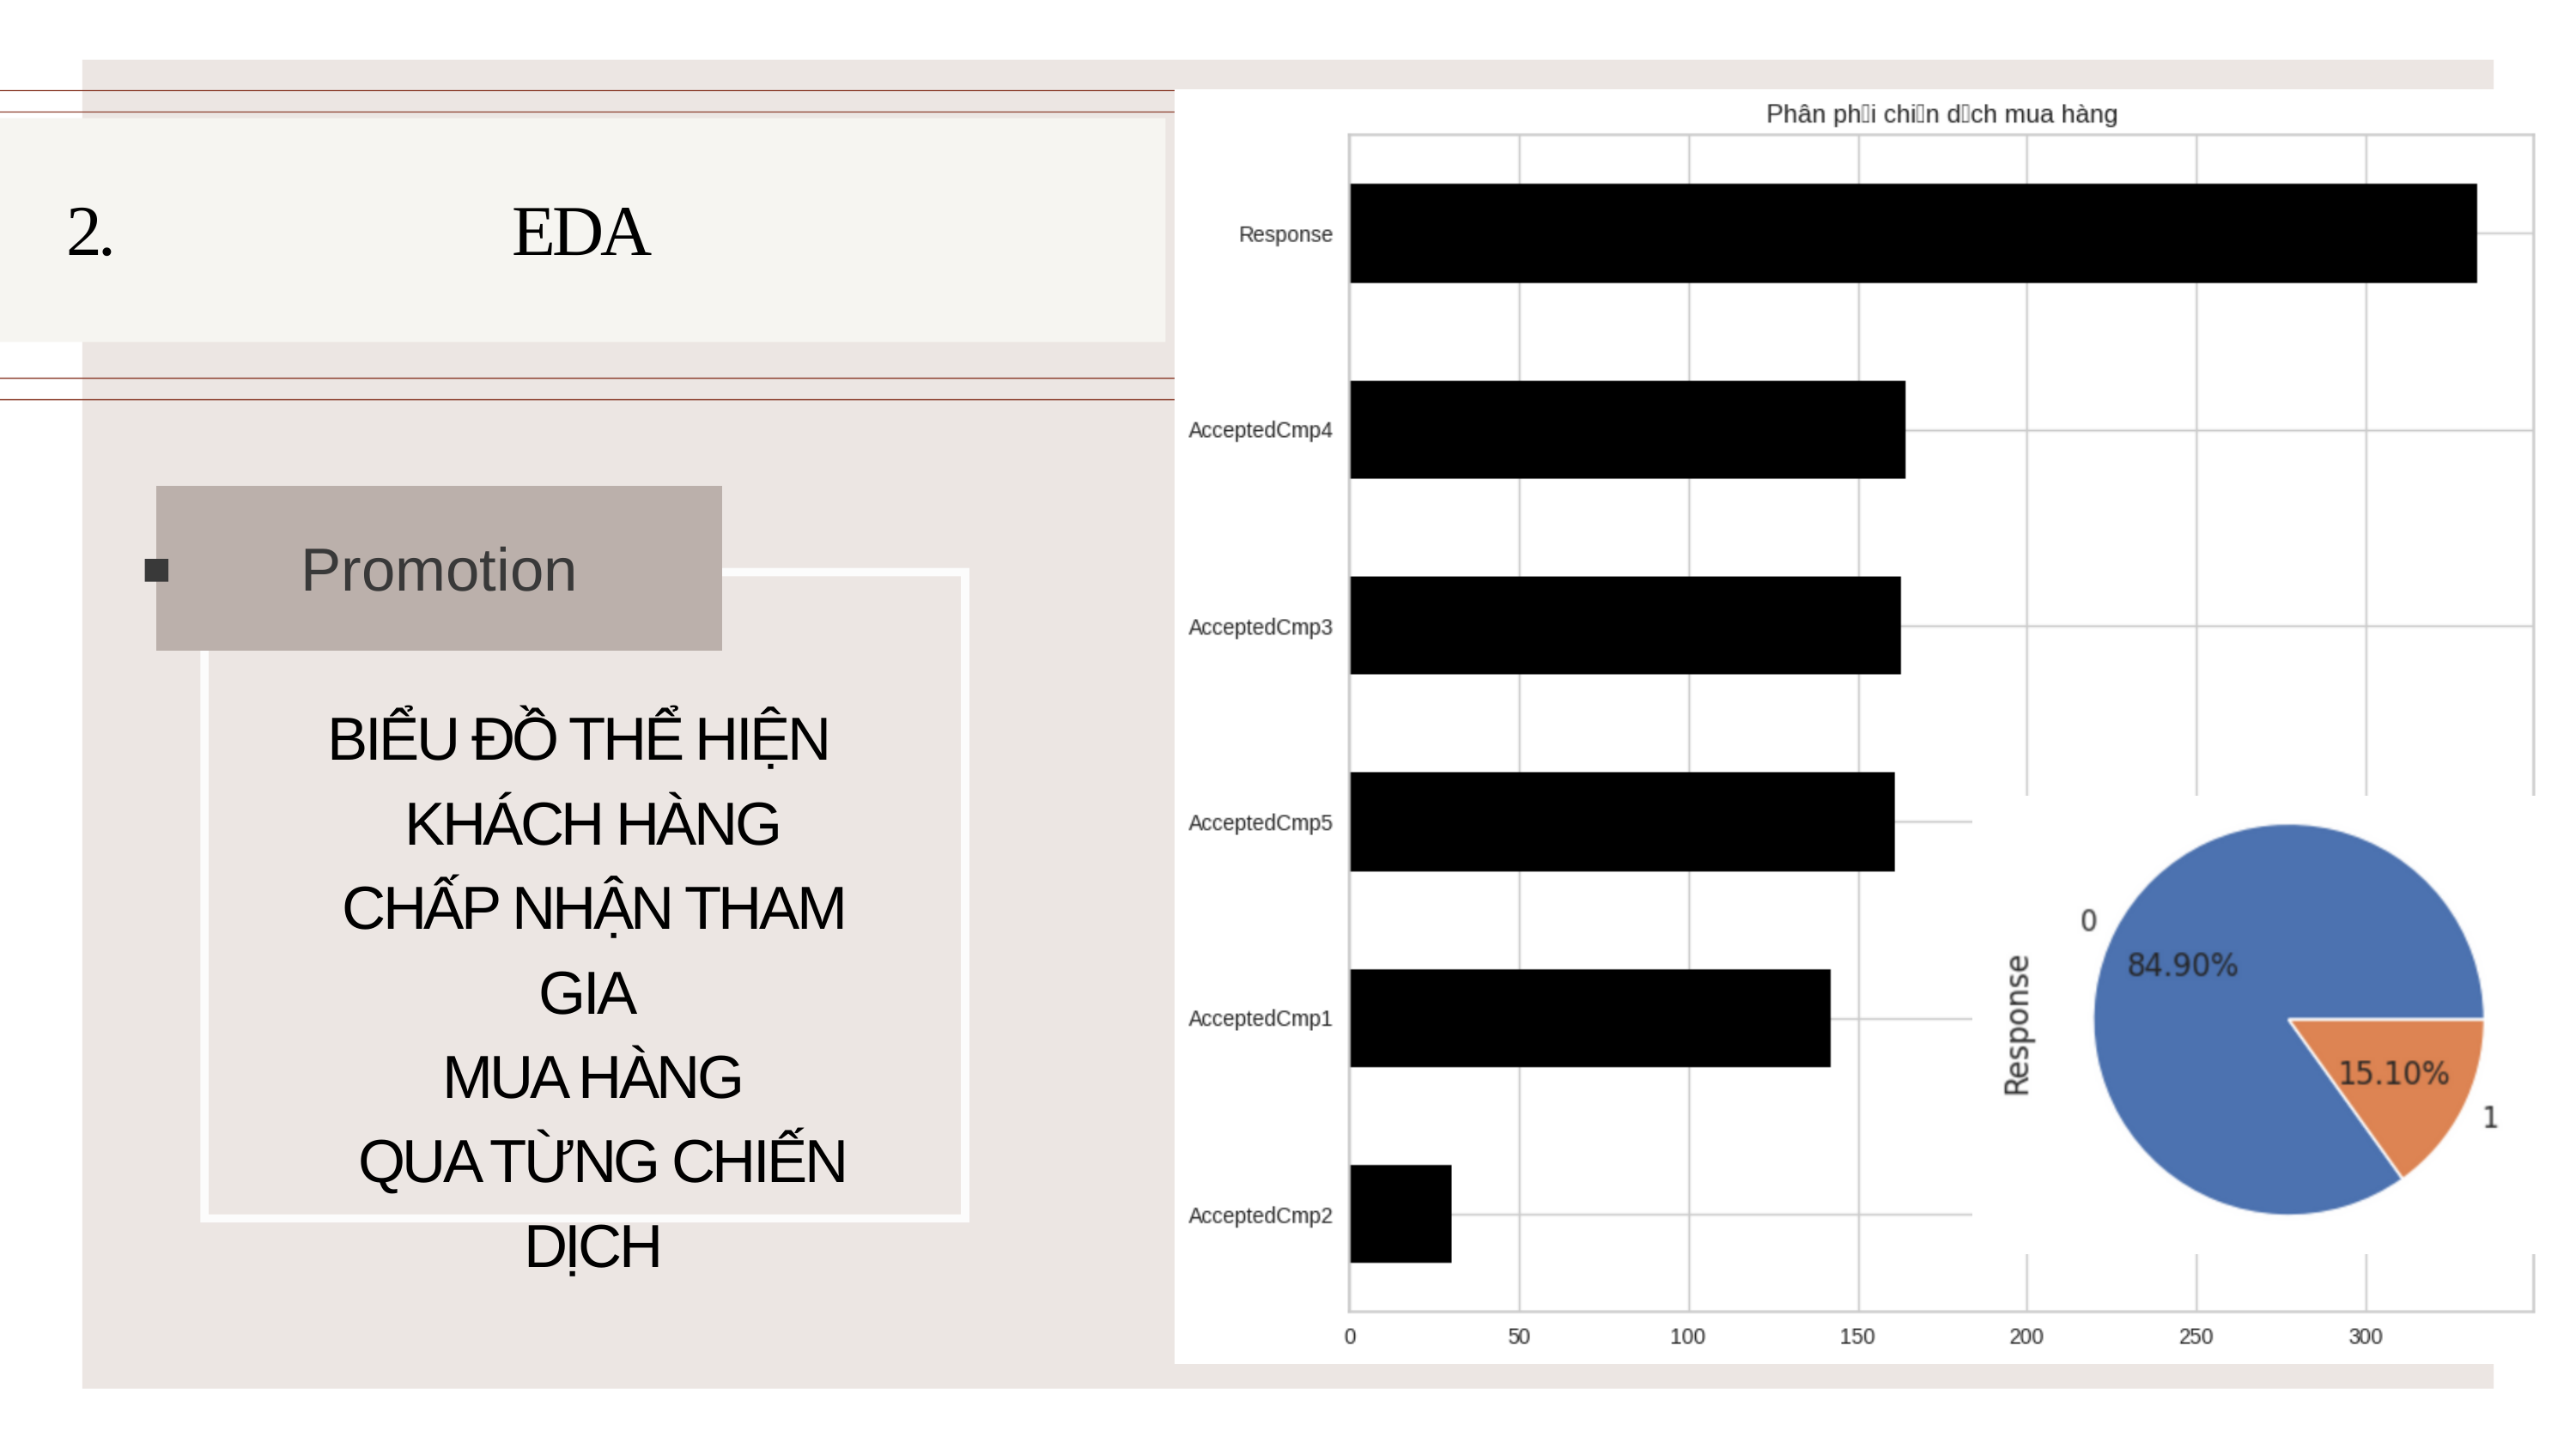

2.                            EDA

Promotion

BIỂU ĐỒ THỂ HIỆN
KHÁCH HÀNG
CHẤP NHẬN THAM GIA
MUA HÀNG
 QUA TỪNG CHIẾN DỊCH